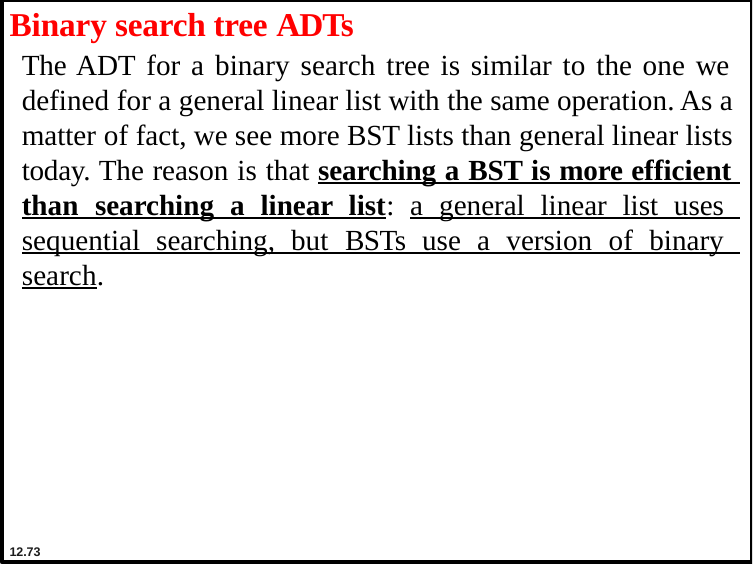

# Binary search tree ADTs
The ADT for a binary search tree is similar to the one we  defined for a general linear list with the same operation. As a  matter of fact, we see more BST lists than general linear lists  today. The reason is that searching a BST is more efficient  than searching a linear list: a general linear list uses  sequential searching, but BSTs use a version of binary  search.
12.73